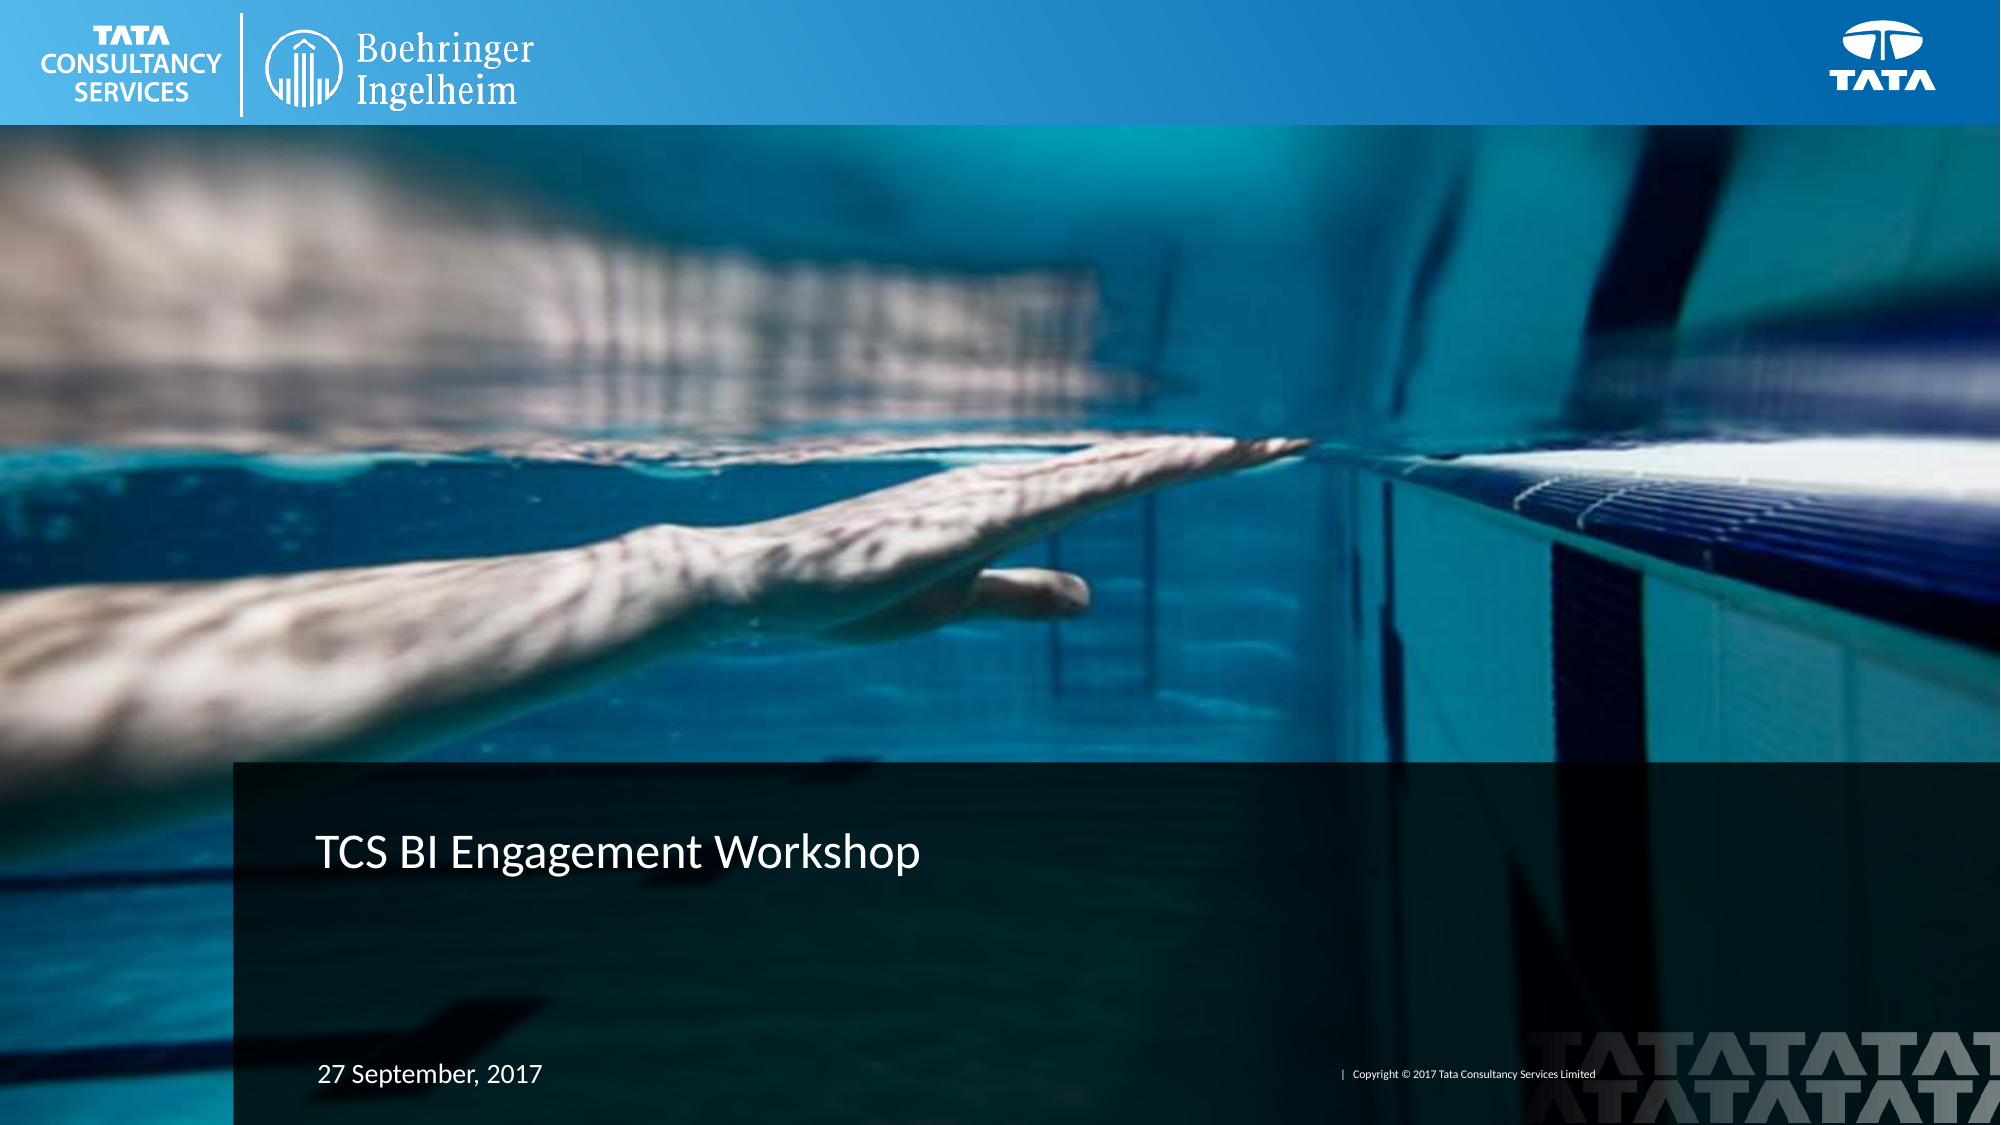

TCS BI Engagement Workshop
27 September, 2017